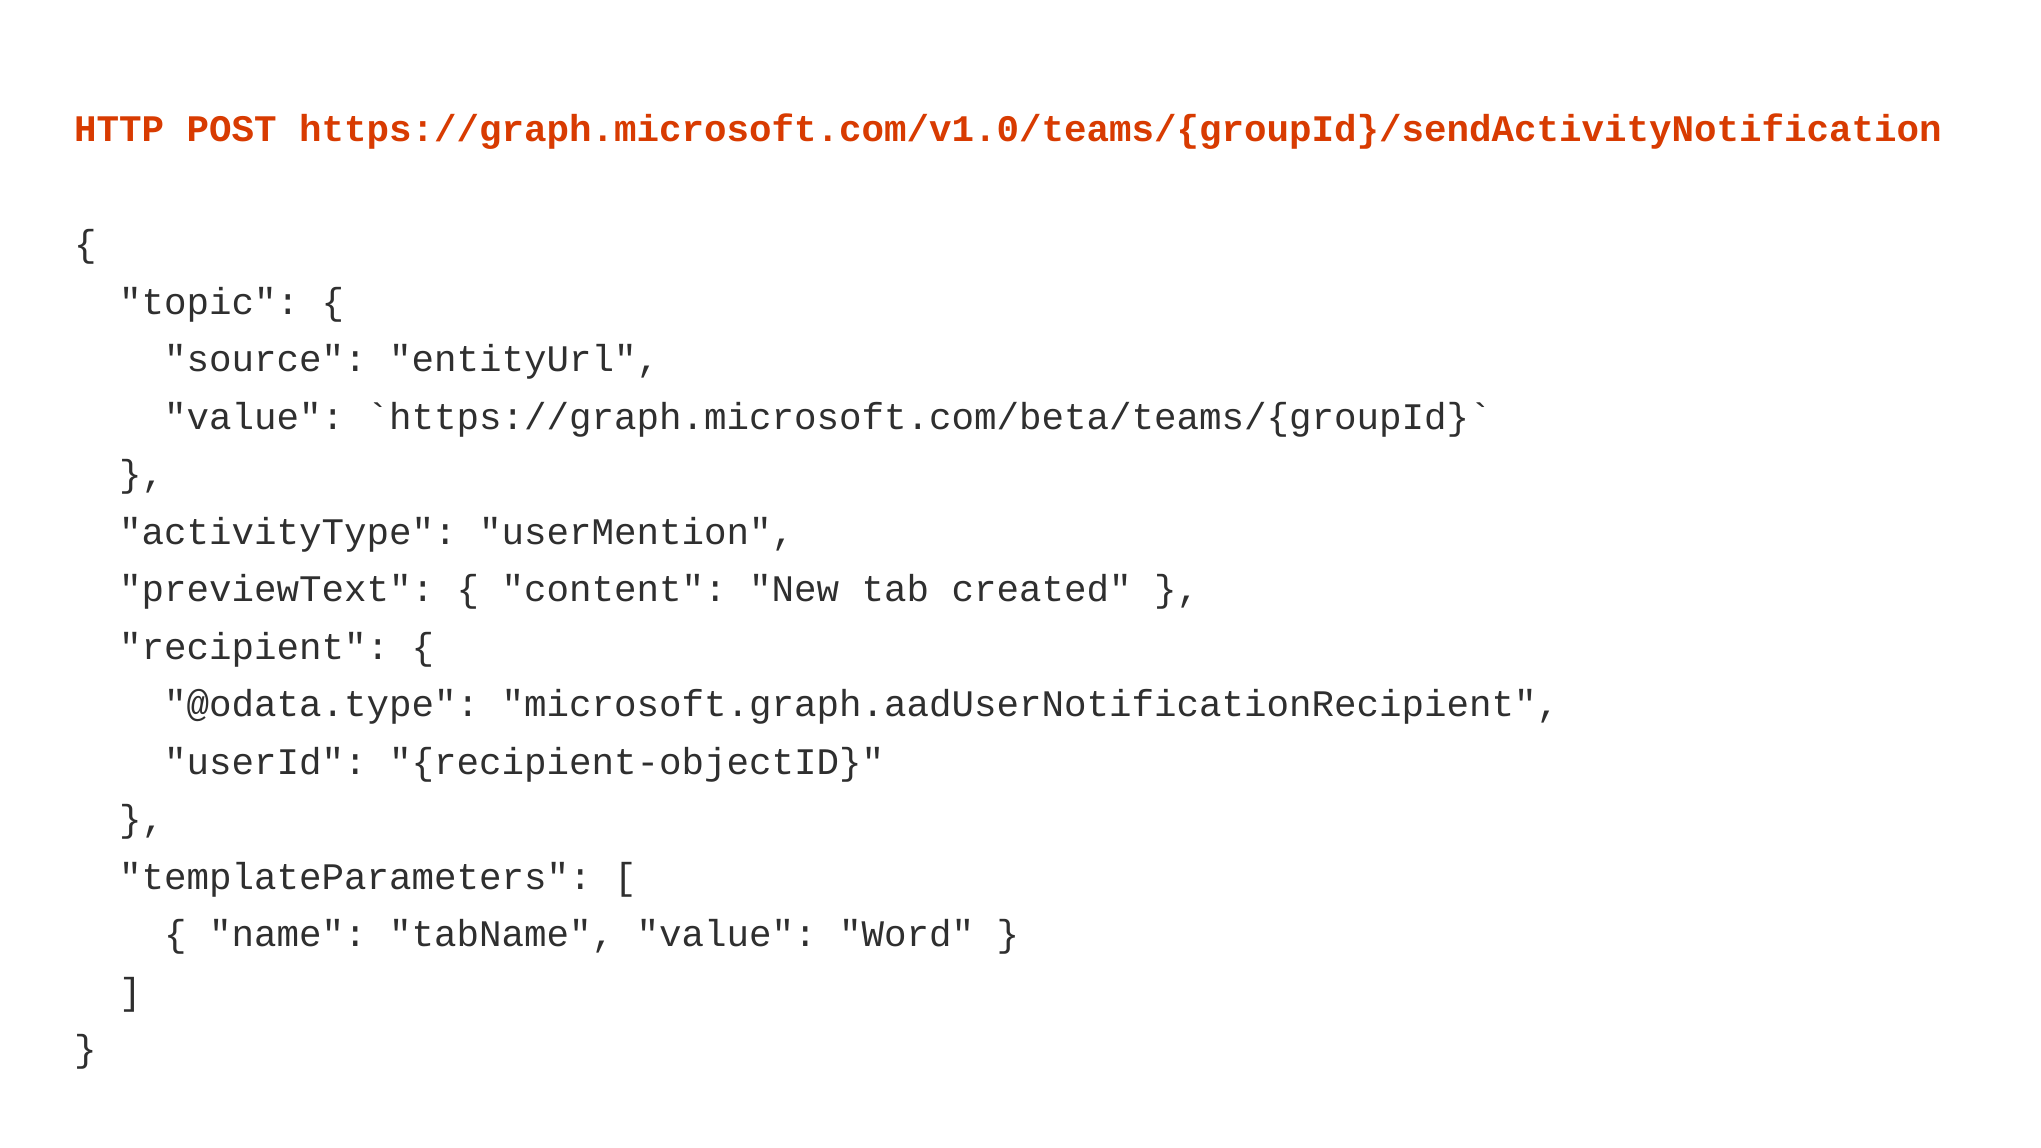

HTTP POST https://graph.microsoft.com/v1.0/teams/{groupId}/sendActivityNotification

{
  "topic": {
    "source": "entityUrl",
    "value": `https://graph.microsoft.com/beta/teams/{groupId}`
  },
  "activityType": "userMention",
  "previewText": { "content": "New tab created" },
  "recipient": {
    "@odata.type": "microsoft.graph.aadUserNotificationRecipient",
    "userId": "{recipient-objectID}"
  },
  "templateParameters": [
    { "name": "tabName", "value": "Word" }
  ]
}